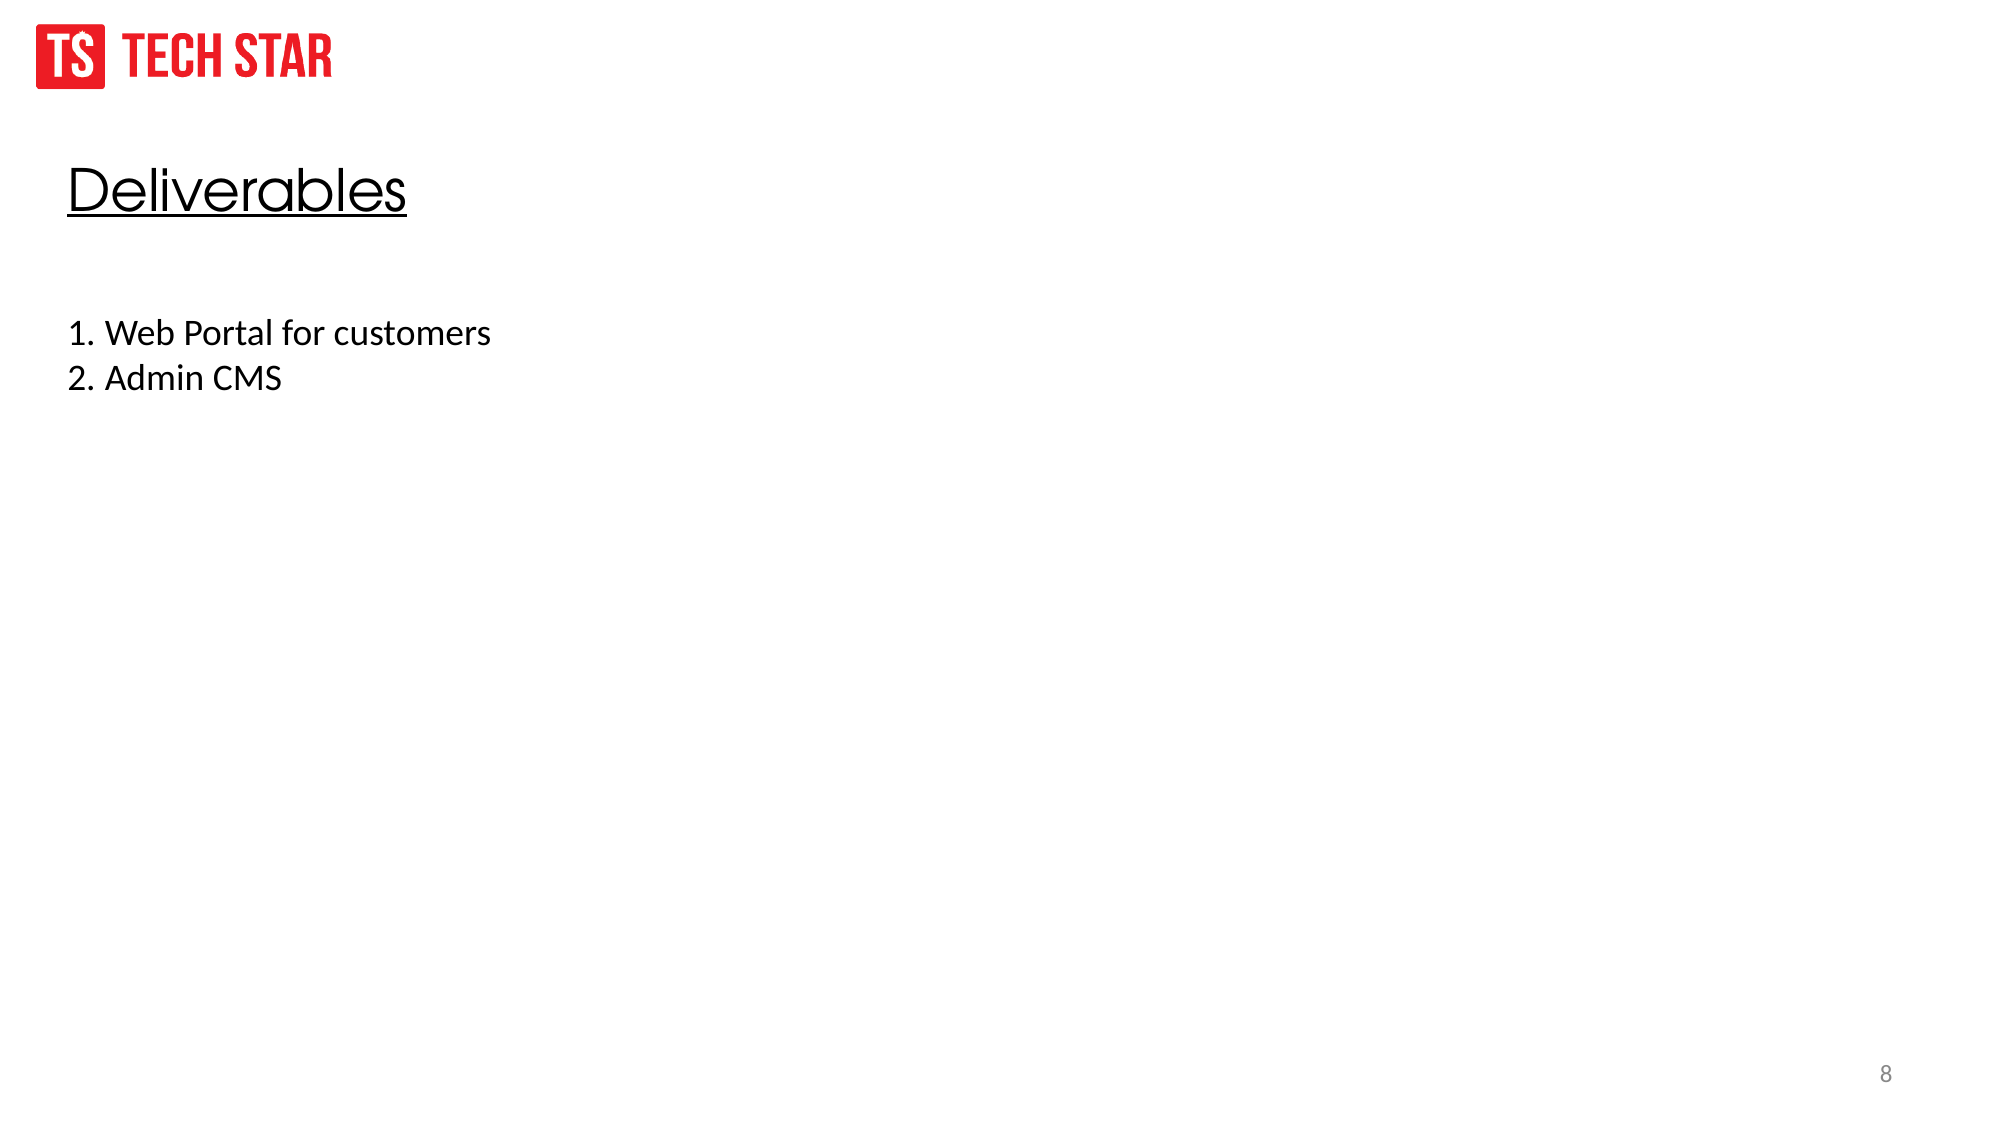

Deliverables
Web Portal for customers
Admin CMS
8